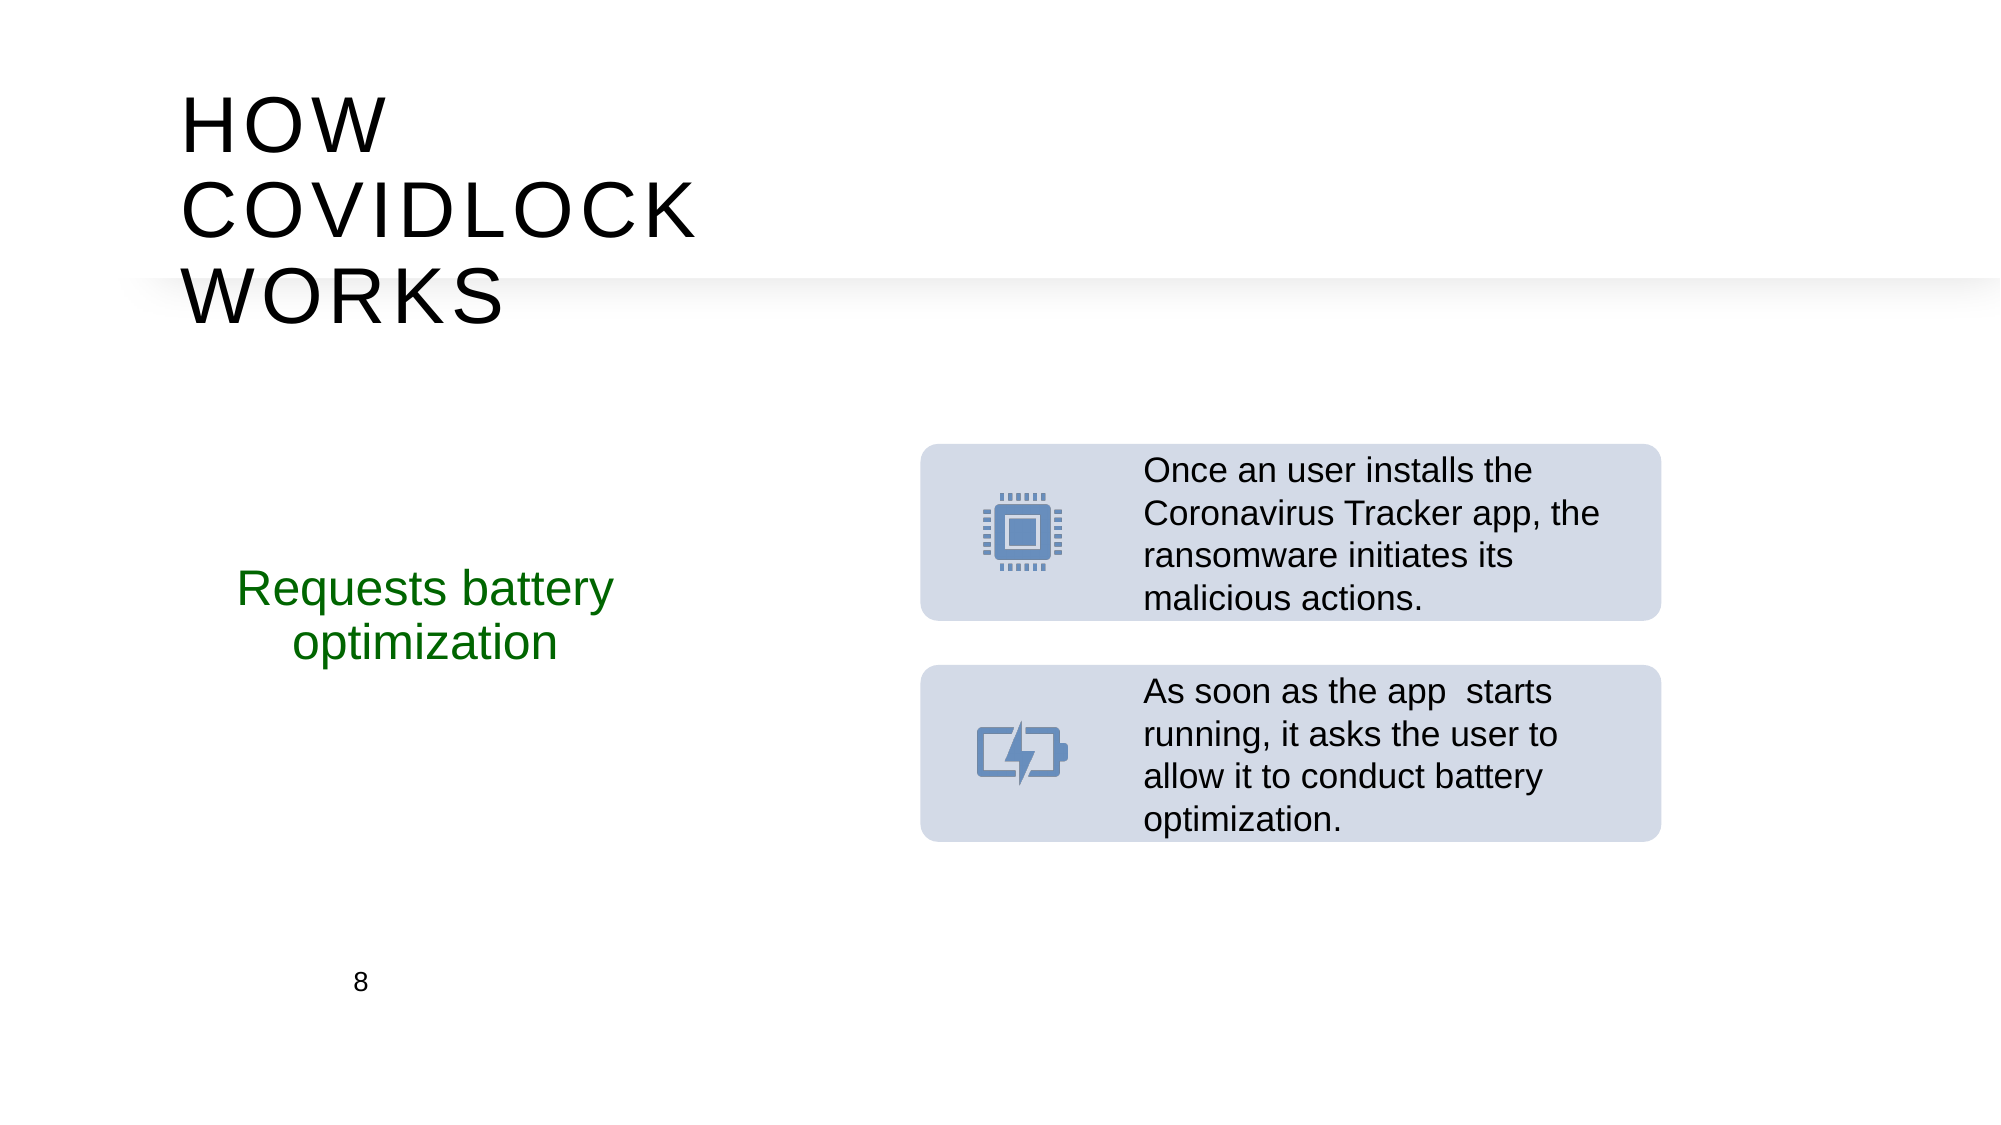

How CovidLock Works
Once an user installs the Coronavirus Tracker app, the ransomware initiates its malicious actions.
As soon as the app  starts running, it asks the user to allow it to conduct battery optimization.
Requests battery optimization

8